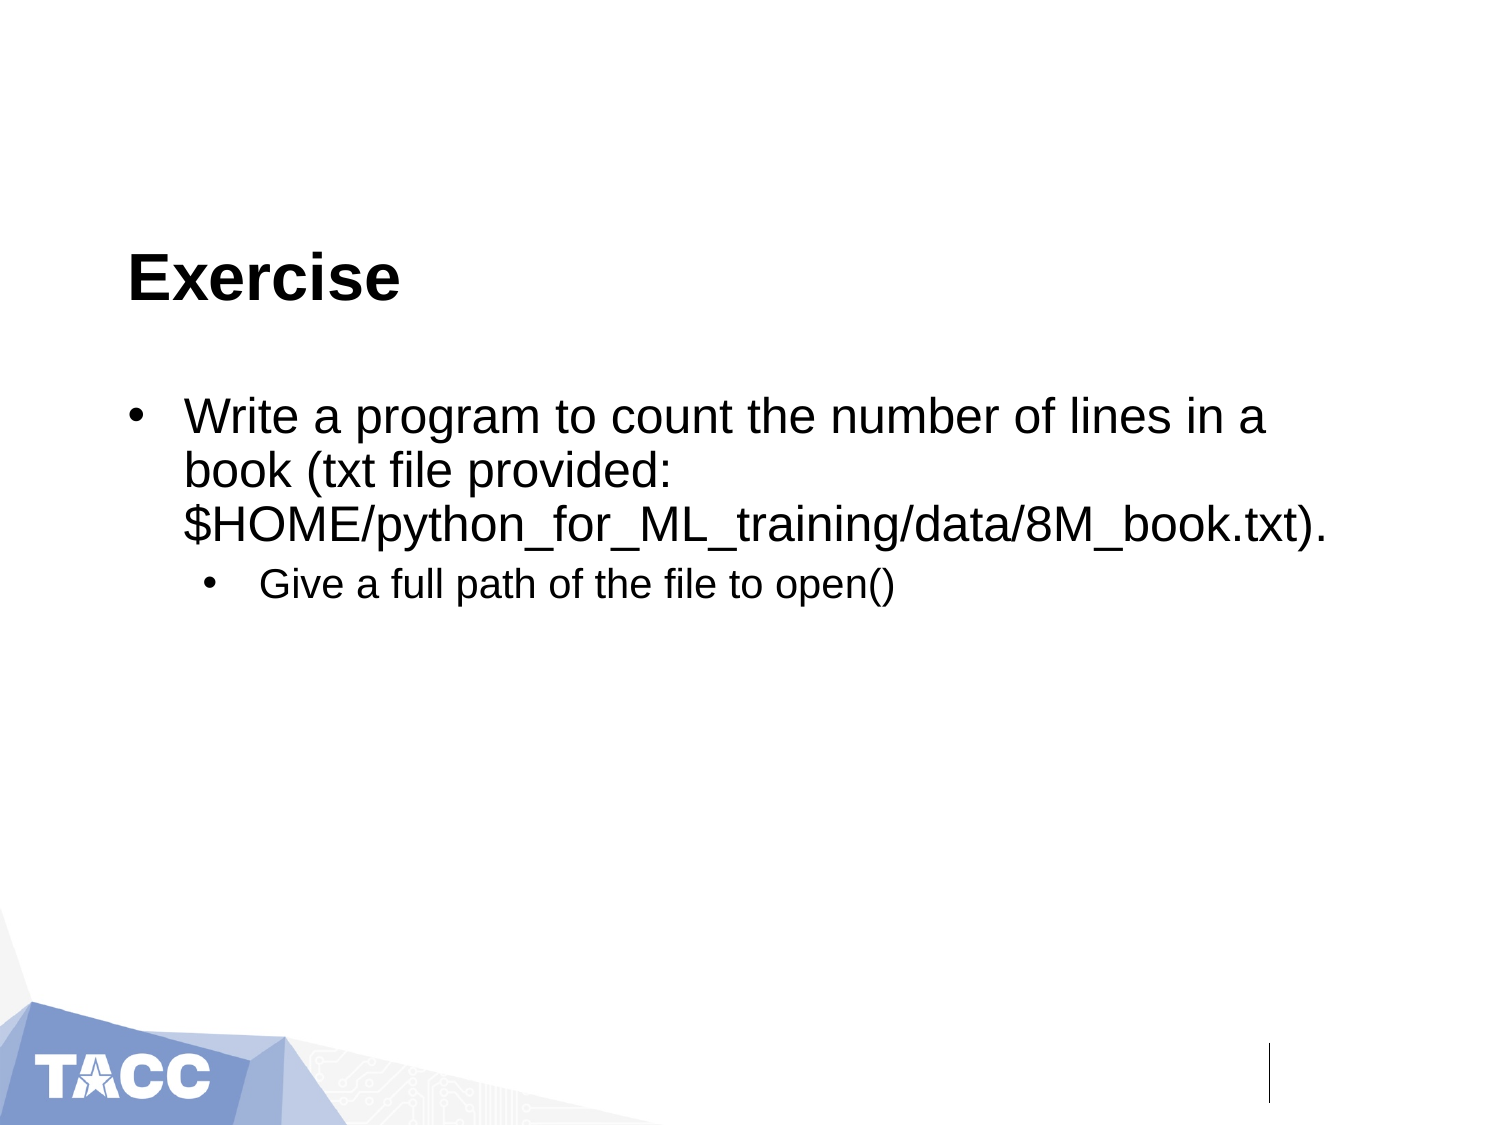

Exercise
Write a program to count the number of lines in a book (txt file provided:
$HOME/python_for_ML_training/data/8M_book.txt).
Give a full path of the file to open()